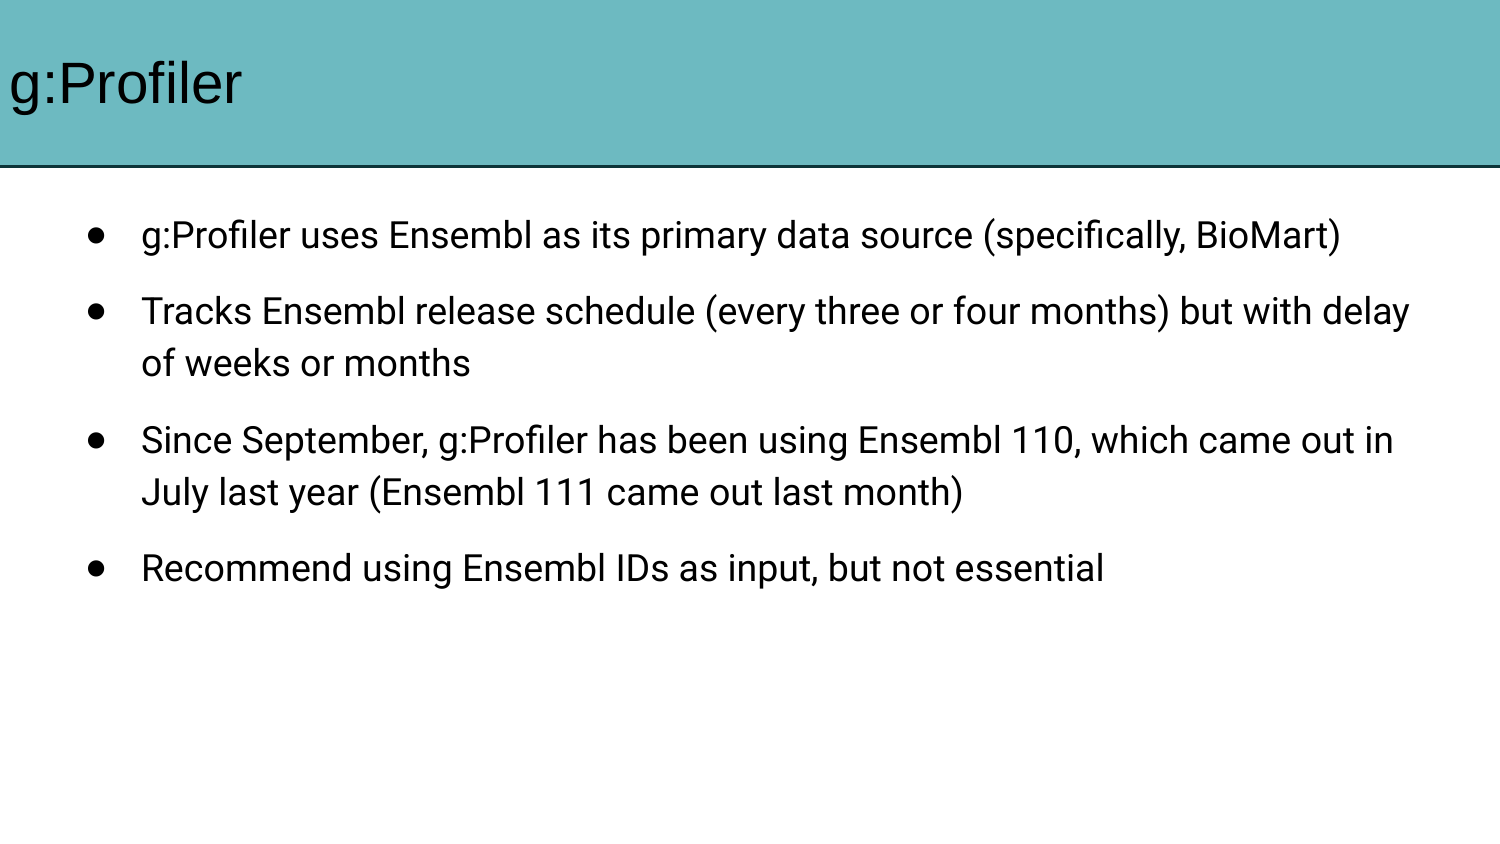

# g:Profiler
g:Profiler uses Ensembl as its primary data source (specifically, BioMart)
Tracks Ensembl release schedule (every three or four months) but with delay of weeks or months
Since September, g:Profiler has been using Ensembl 110, which came out in July last year (Ensembl 111 came out last month)
Recommend using Ensembl IDs as input, but not essential